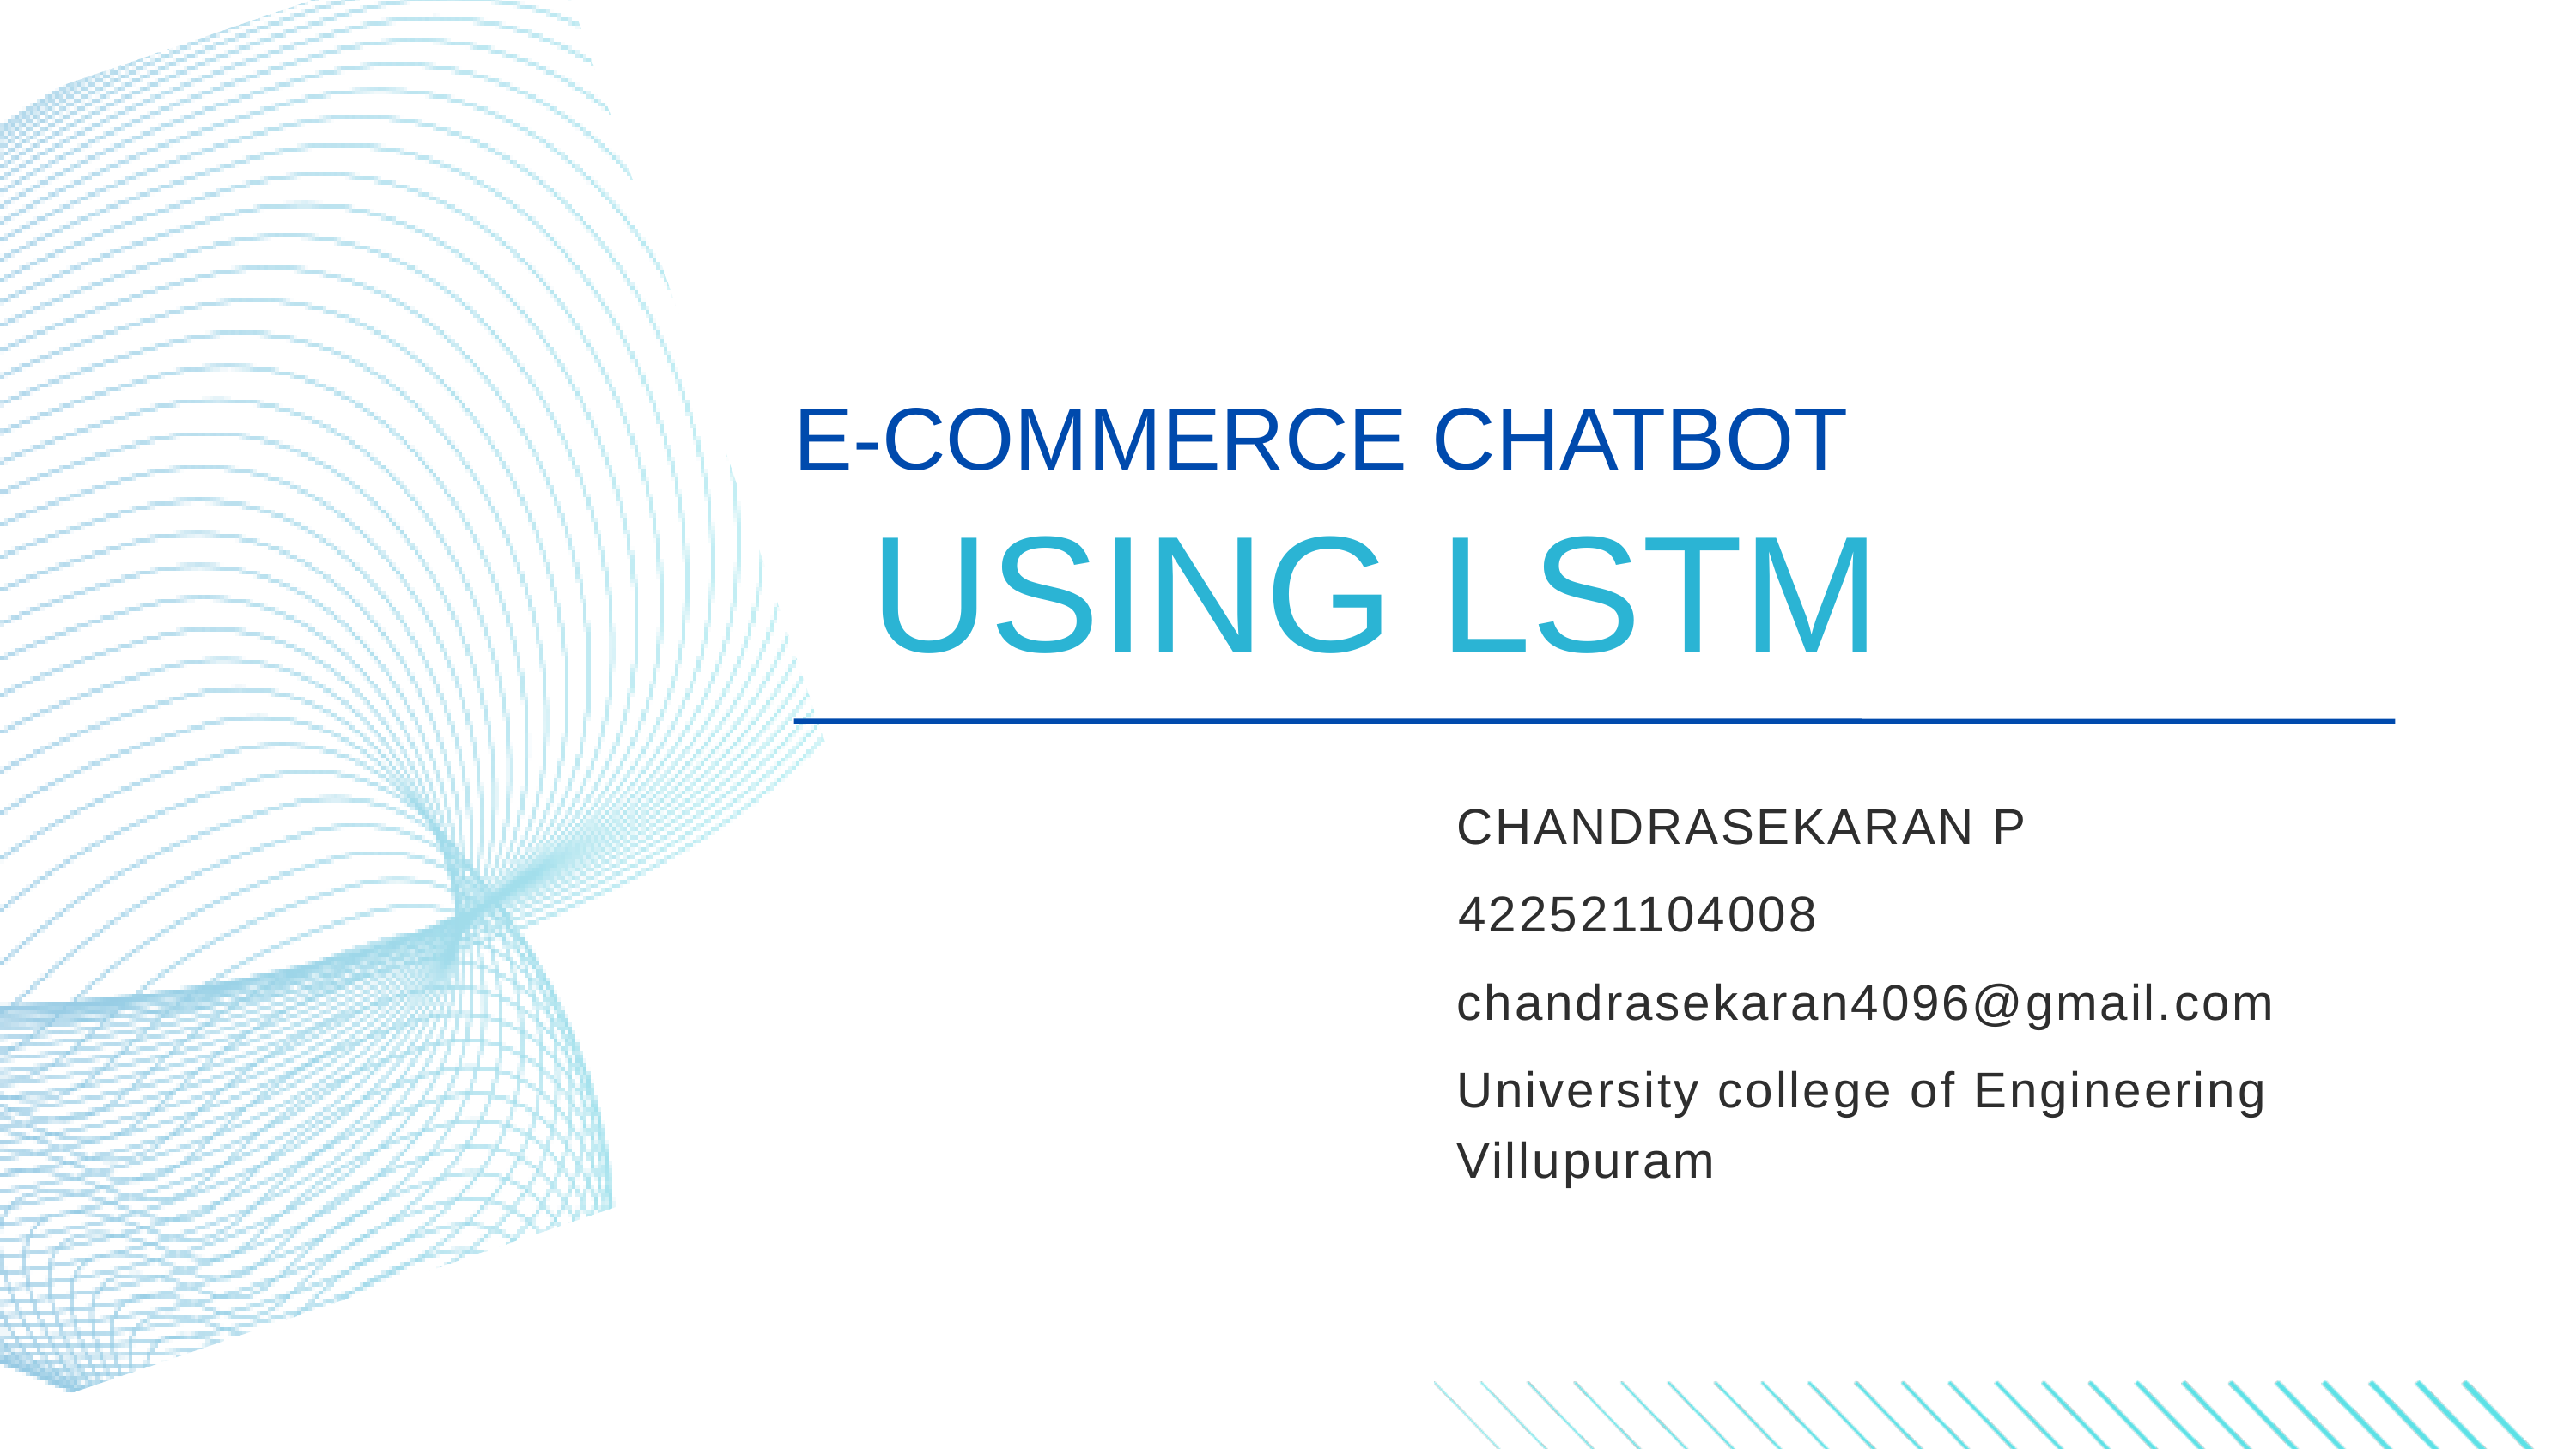

E-COMMERCE CHATBOT
USING LSTM

CHANDRASEKARAN P
422521104008
chandrasekaran4096@gmail.com
University college of Engineering Villupuram